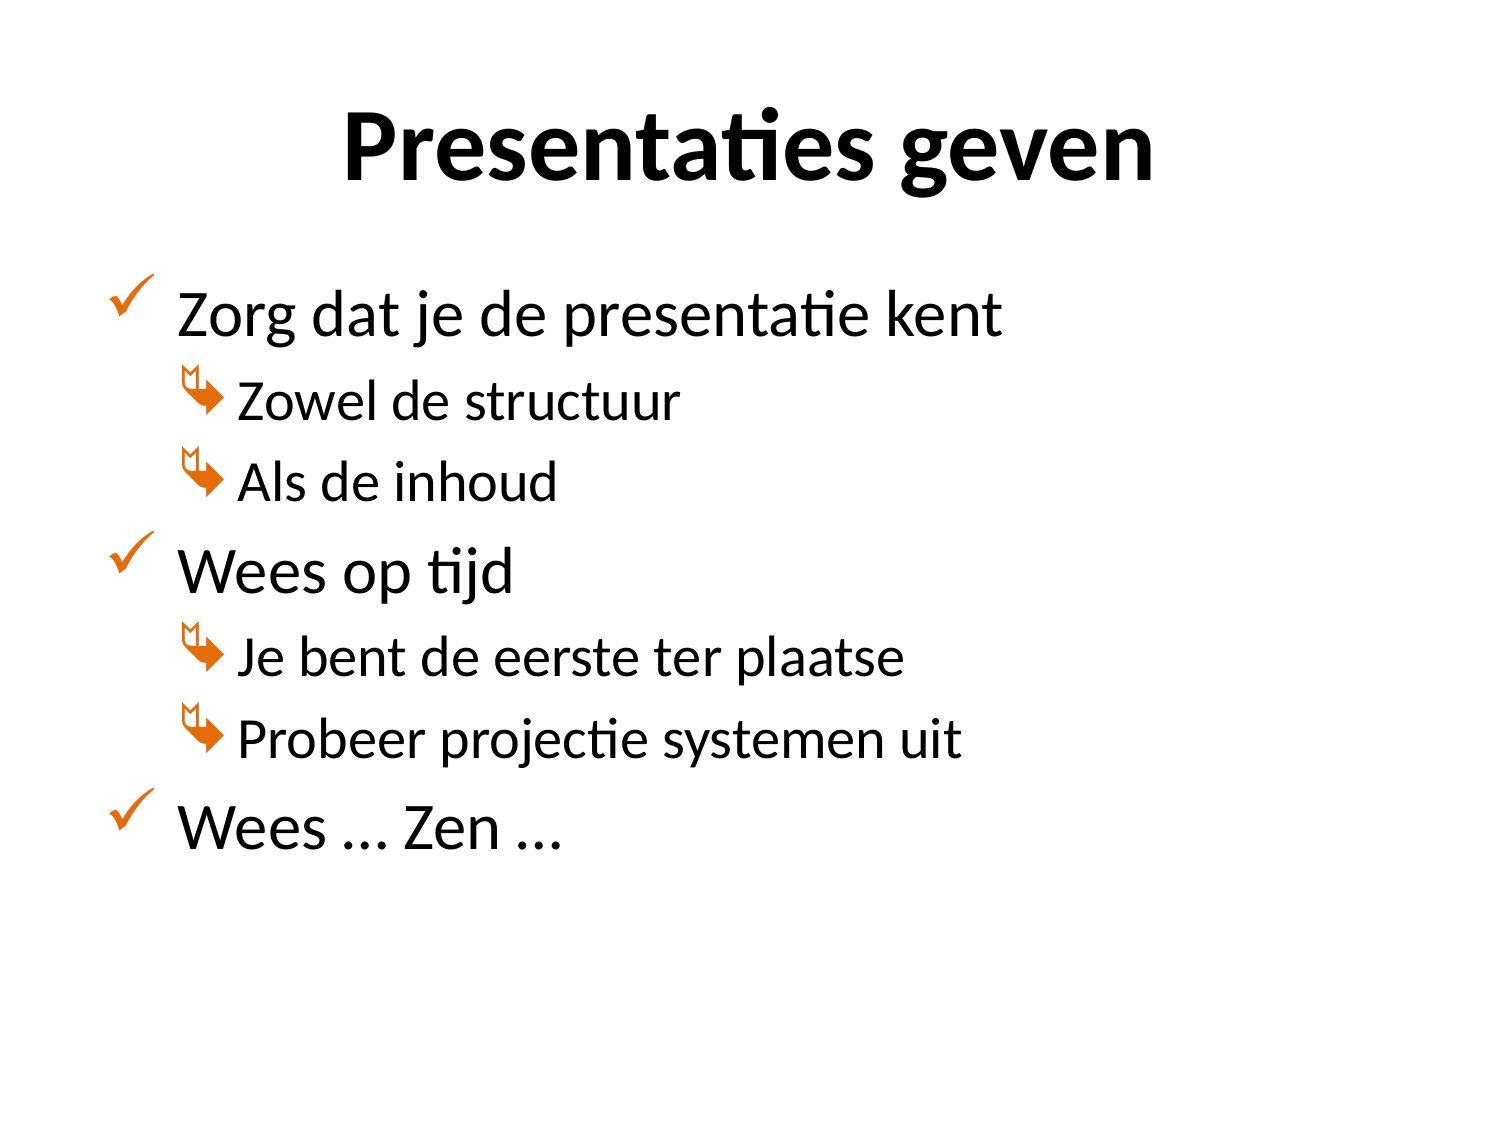

# Presentaties geven
Zorg dat je de presentatie kent
Zowel de structuur
Als de inhoud
Wees op tijd
Je bent de eerste ter plaatse
Probeer projectie systemen uit
Wees … Zen …